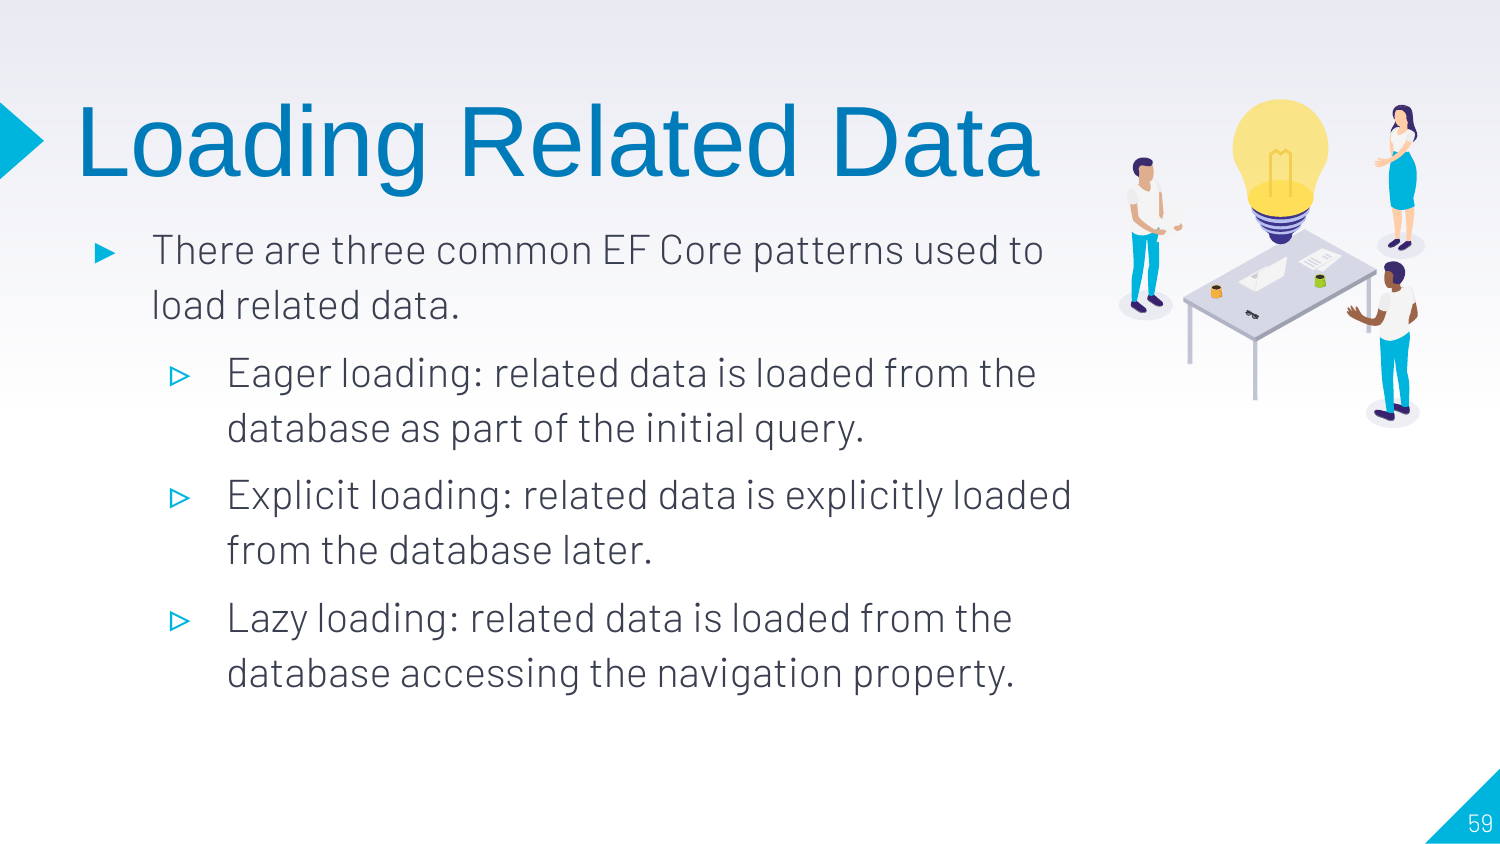

# Loading Related Data

There are three common EF Core patterns used to load related data.
Eager loading: related data is loaded from the database as part of the initial query.
Explicit loading: related data is explicitly loaded from the database later.
Lazy loading: related data is loaded from the database accessing the navigation property.
59